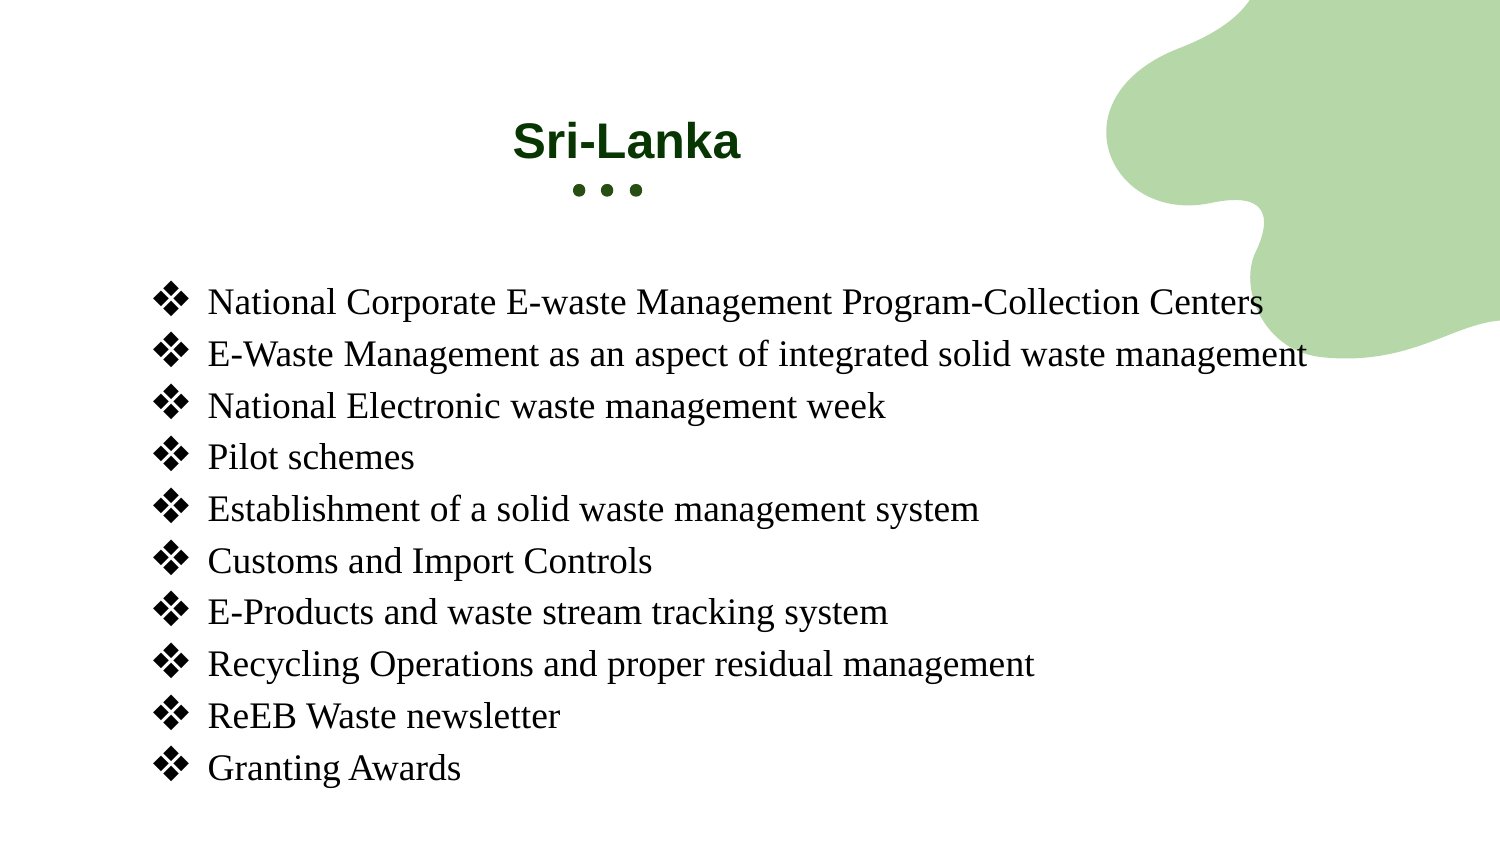

# Sri-Lanka

National Corporate E-waste Management Program-Collection Centers
E-Waste Management as an aspect of integrated solid waste management
National Electronic waste management week
Pilot schemes
Establishment of a solid waste management system
Customs and Import Controls
E-Products and waste stream tracking system
Recycling Operations and proper residual management
ReEB Waste newsletter
Granting Awards